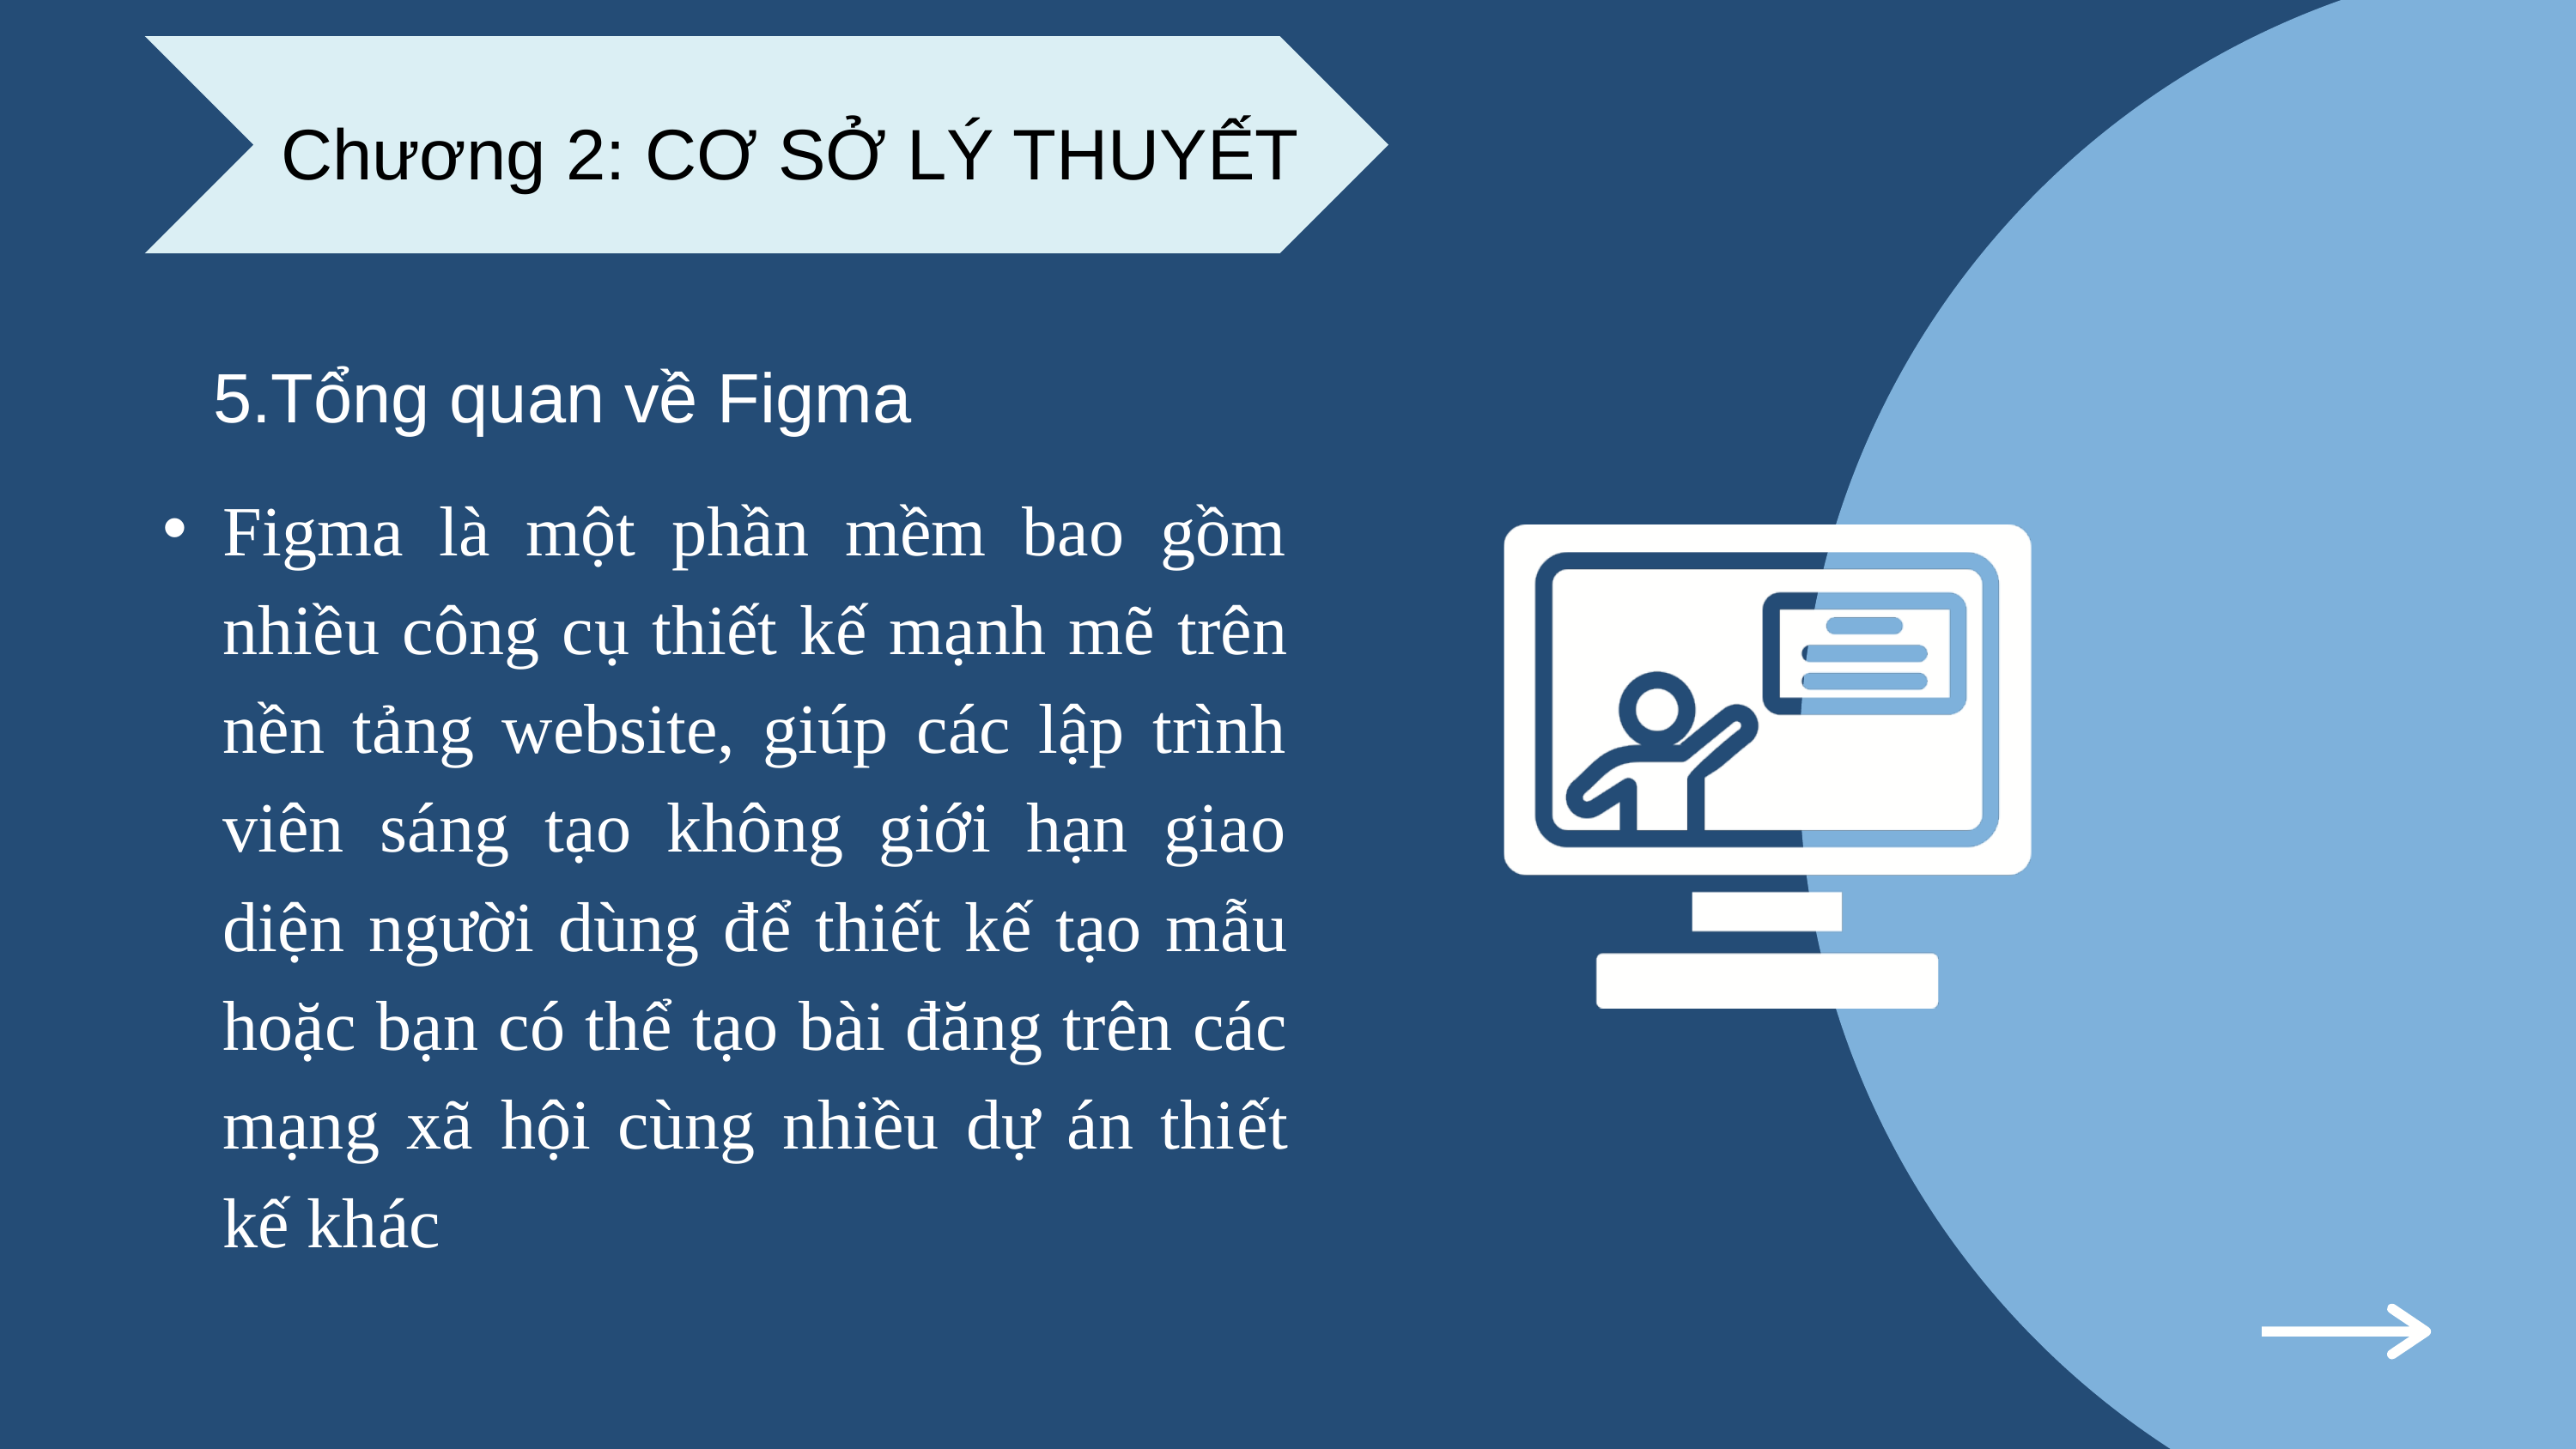

Chương 2: CƠ SỞ LÝ THUYẾT
5.Tổng quan về Figma
Figma là một phần mềm bao gồm nhiều công cụ thiết kế mạnh mẽ trên nền tảng website, giúp các lập trình viên sáng tạo không giới hạn giao diện người dùng để thiết kế tạo mẫu hoặc bạn có thể tạo bài đăng trên các mạng xã hội cùng nhiều dự án thiết kế khác